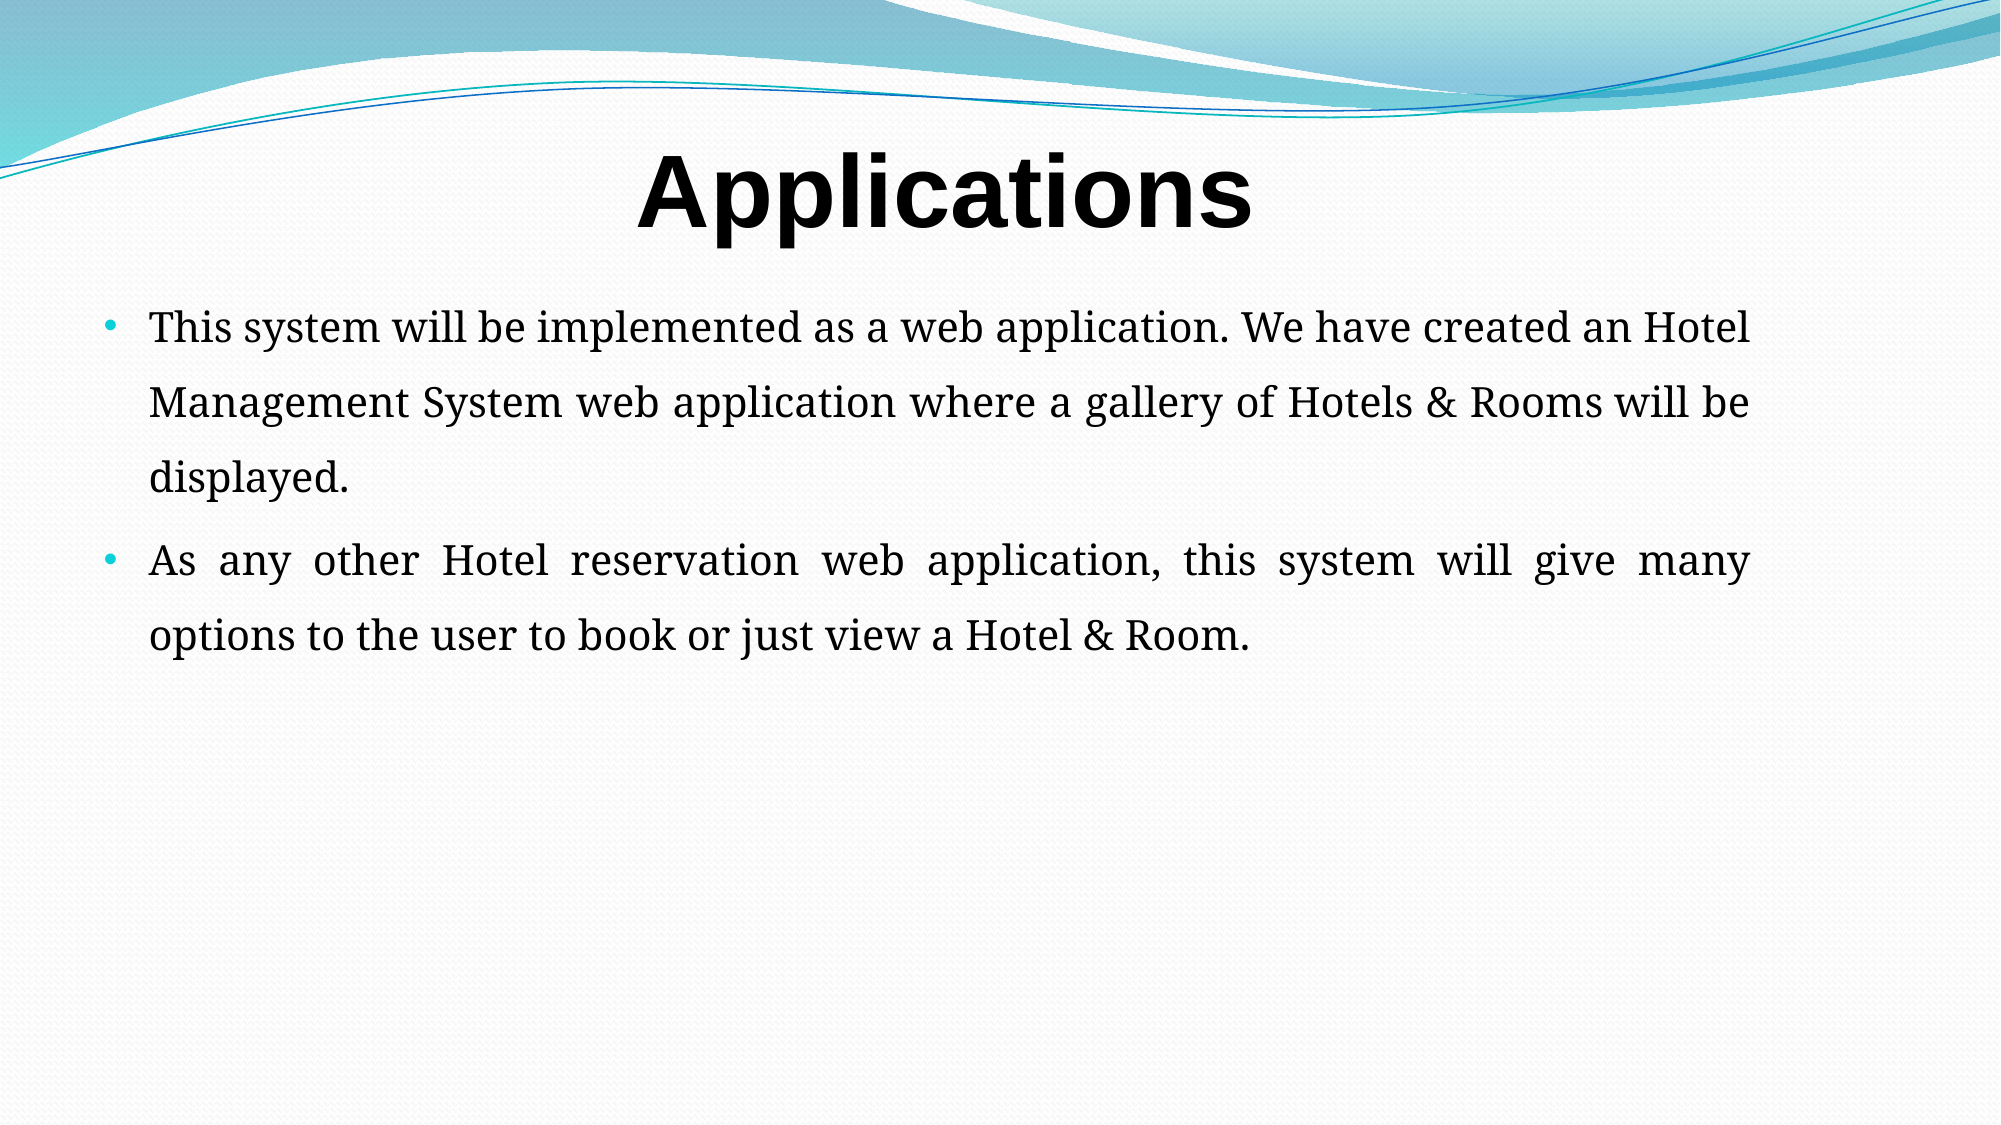

# Applications
This system will be implemented as a web application. We have created an Hotel Management System web application where a gallery of Hotels & Rooms will be displayed.
As any other Hotel reservation web application, this system will give many options to the user to book or just view a Hotel & Room.